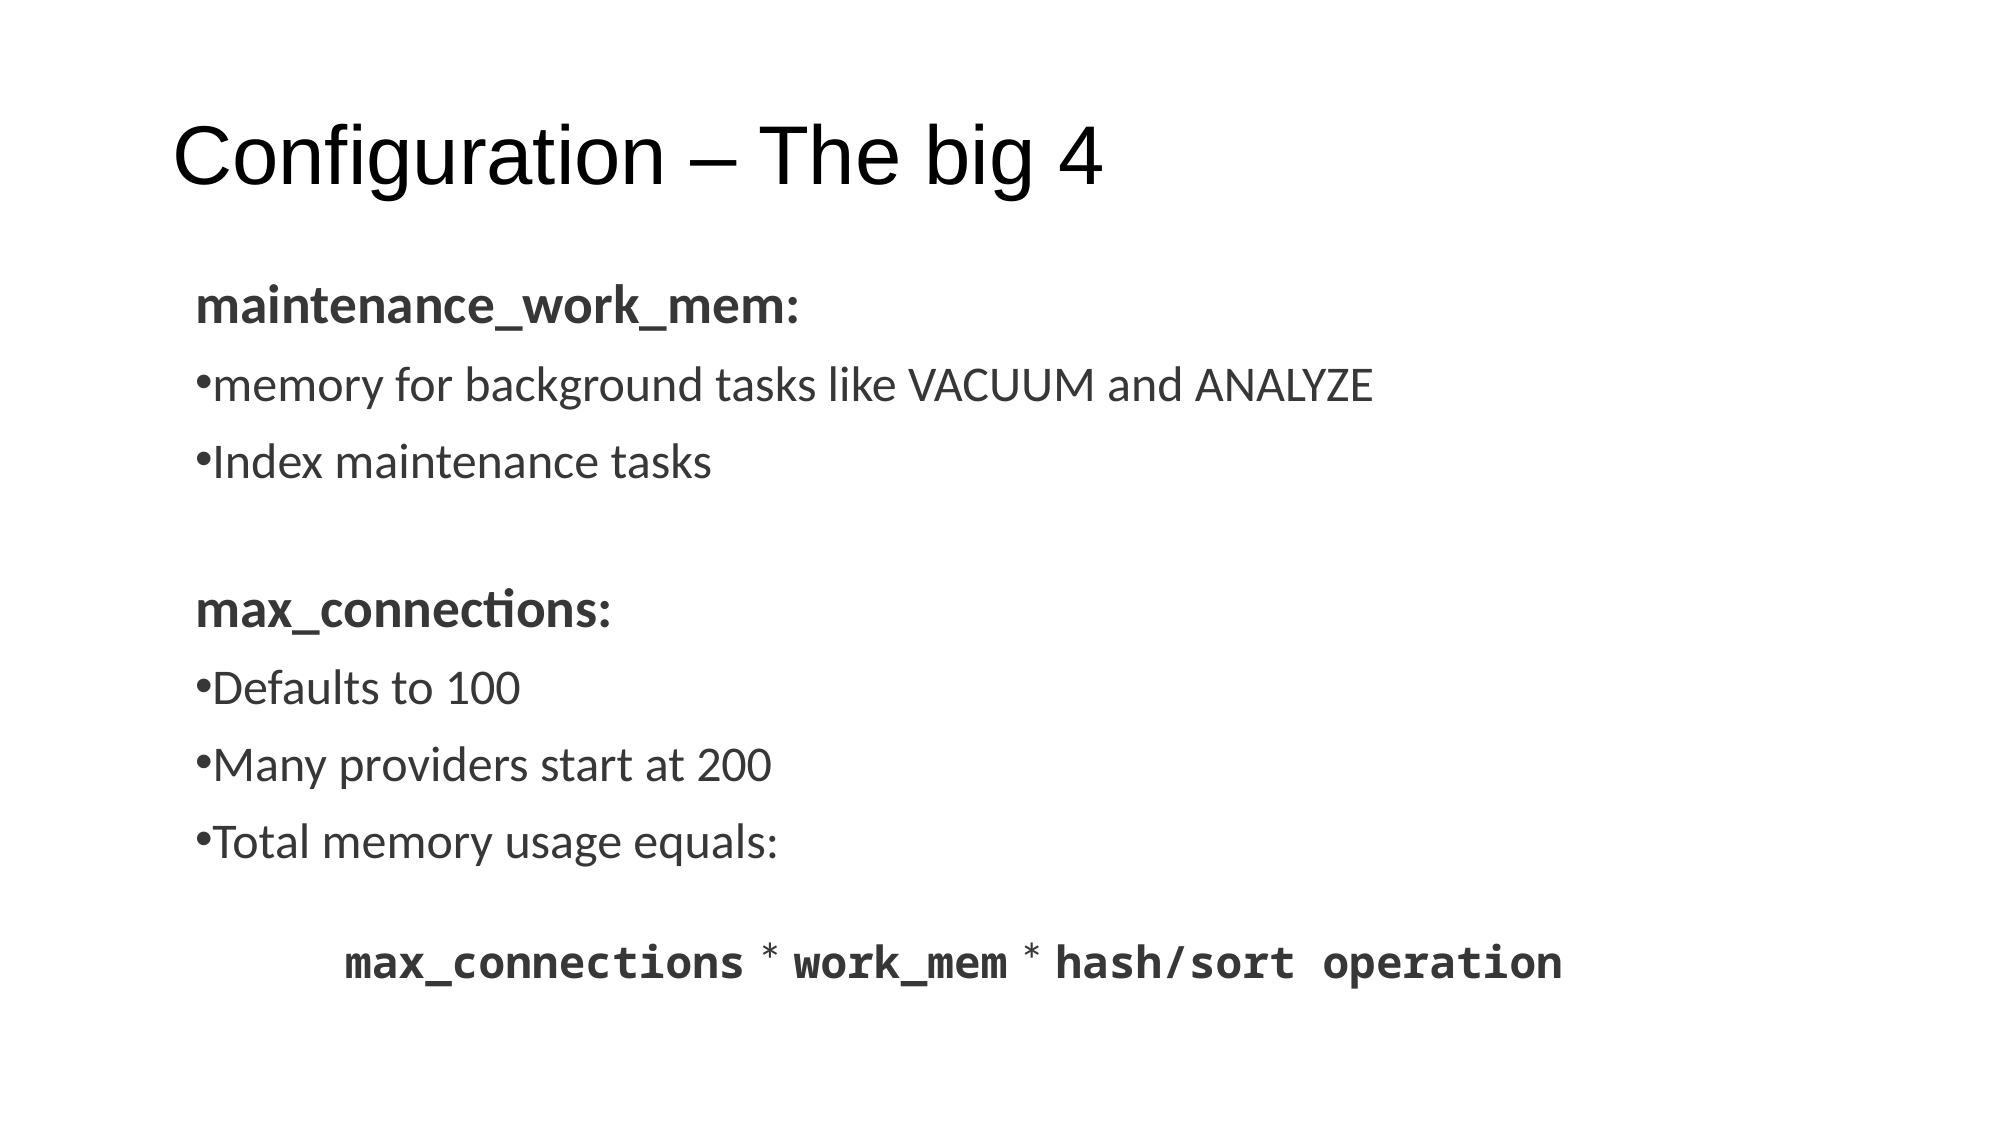

# Configuration – The big 4
maintenance_work_mem:
memory for background tasks like VACUUM and ANALYZE
Index maintenance tasks
max_connections:
Defaults to 100
Many providers start at 200
Total memory usage equals:
 	max_connections * work_mem * hash/sort operation